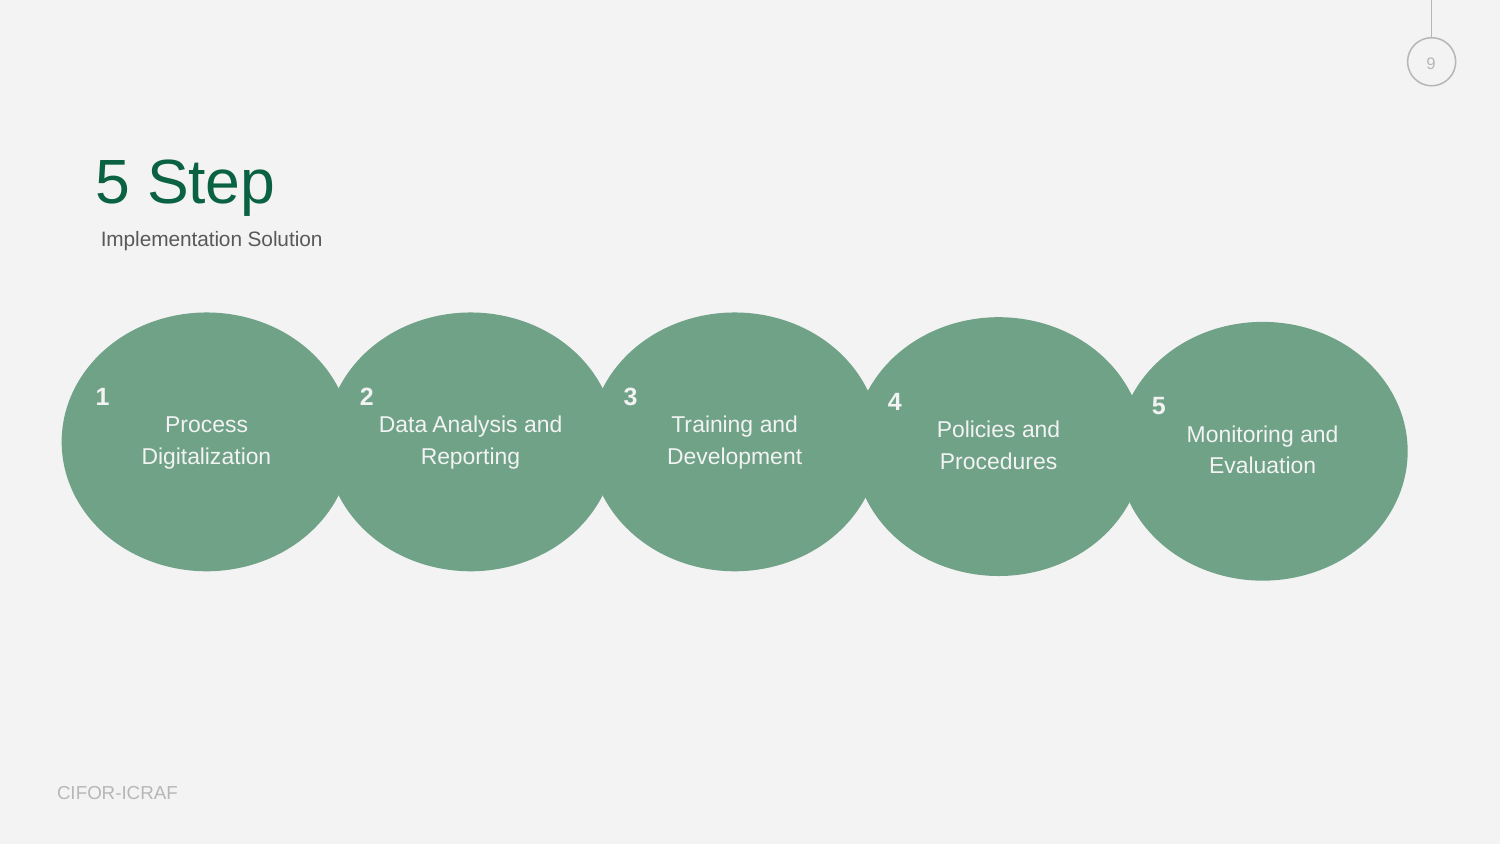

9

5 Step
Implementation Solution

1
Process Digitalization

2
Data Analysis and Reporting

3
Training and Development

4
Policies and Procedures

5
Monitoring and Evaluation
CIFOR-ICRAF